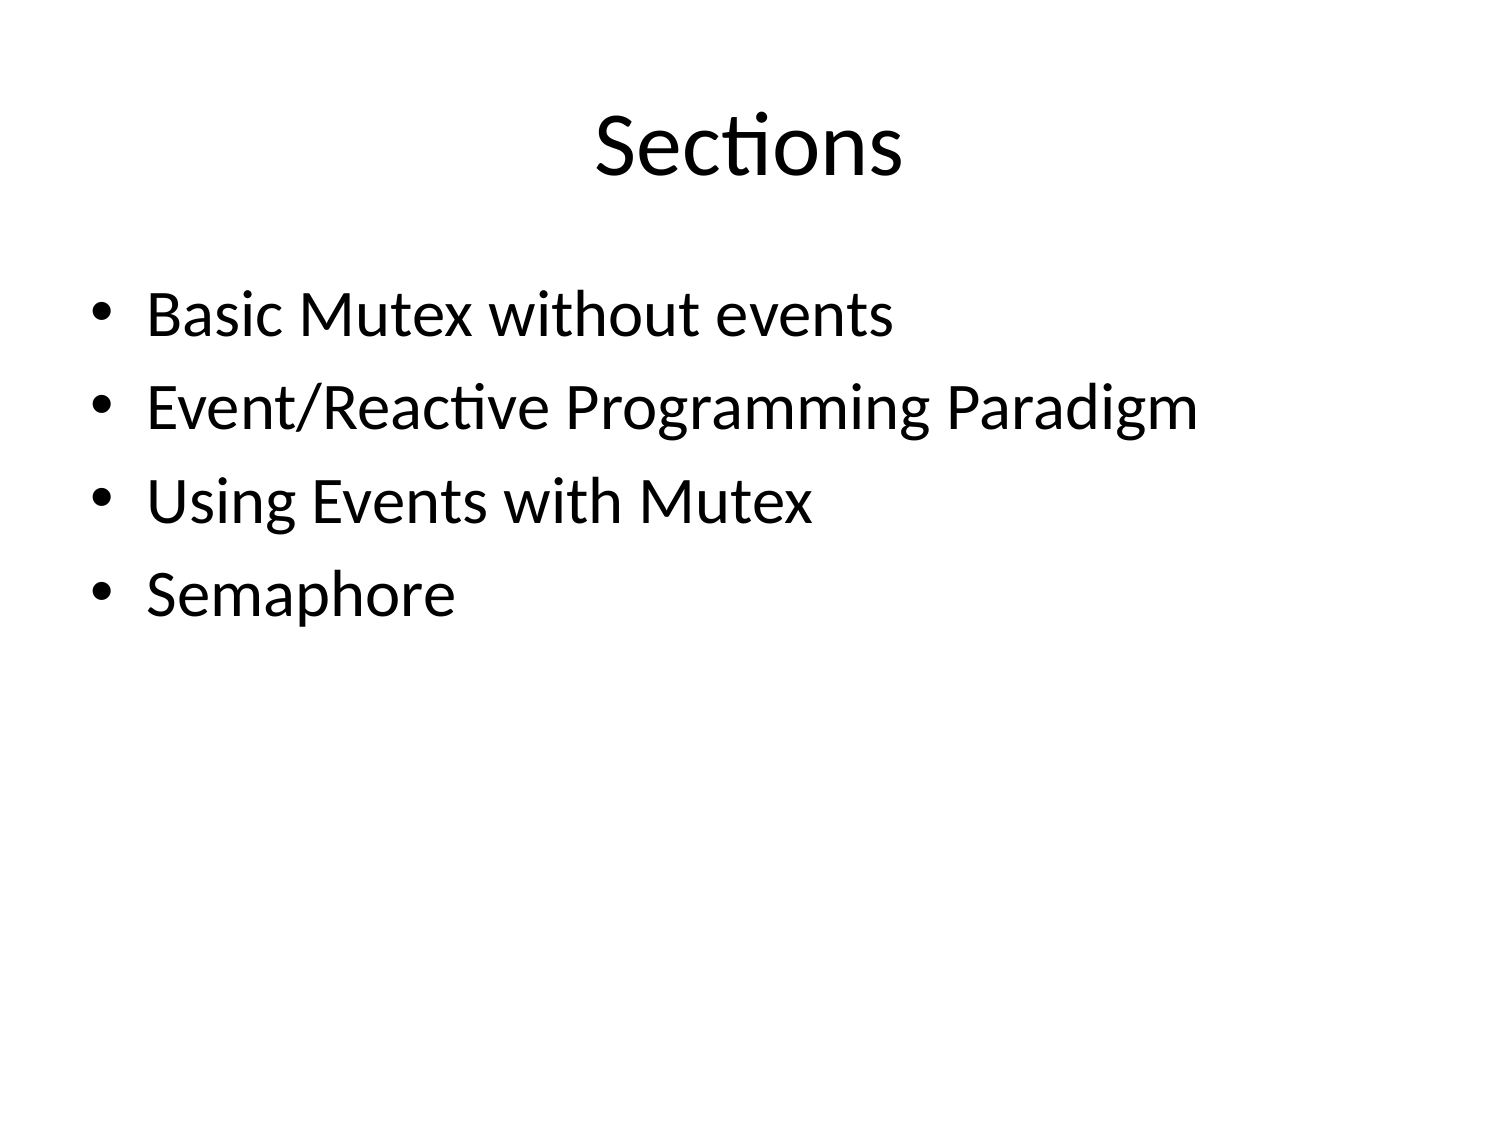

# Sections
Basic Mutex without events
Event/Reactive Programming Paradigm
Using Events with Mutex
Semaphore